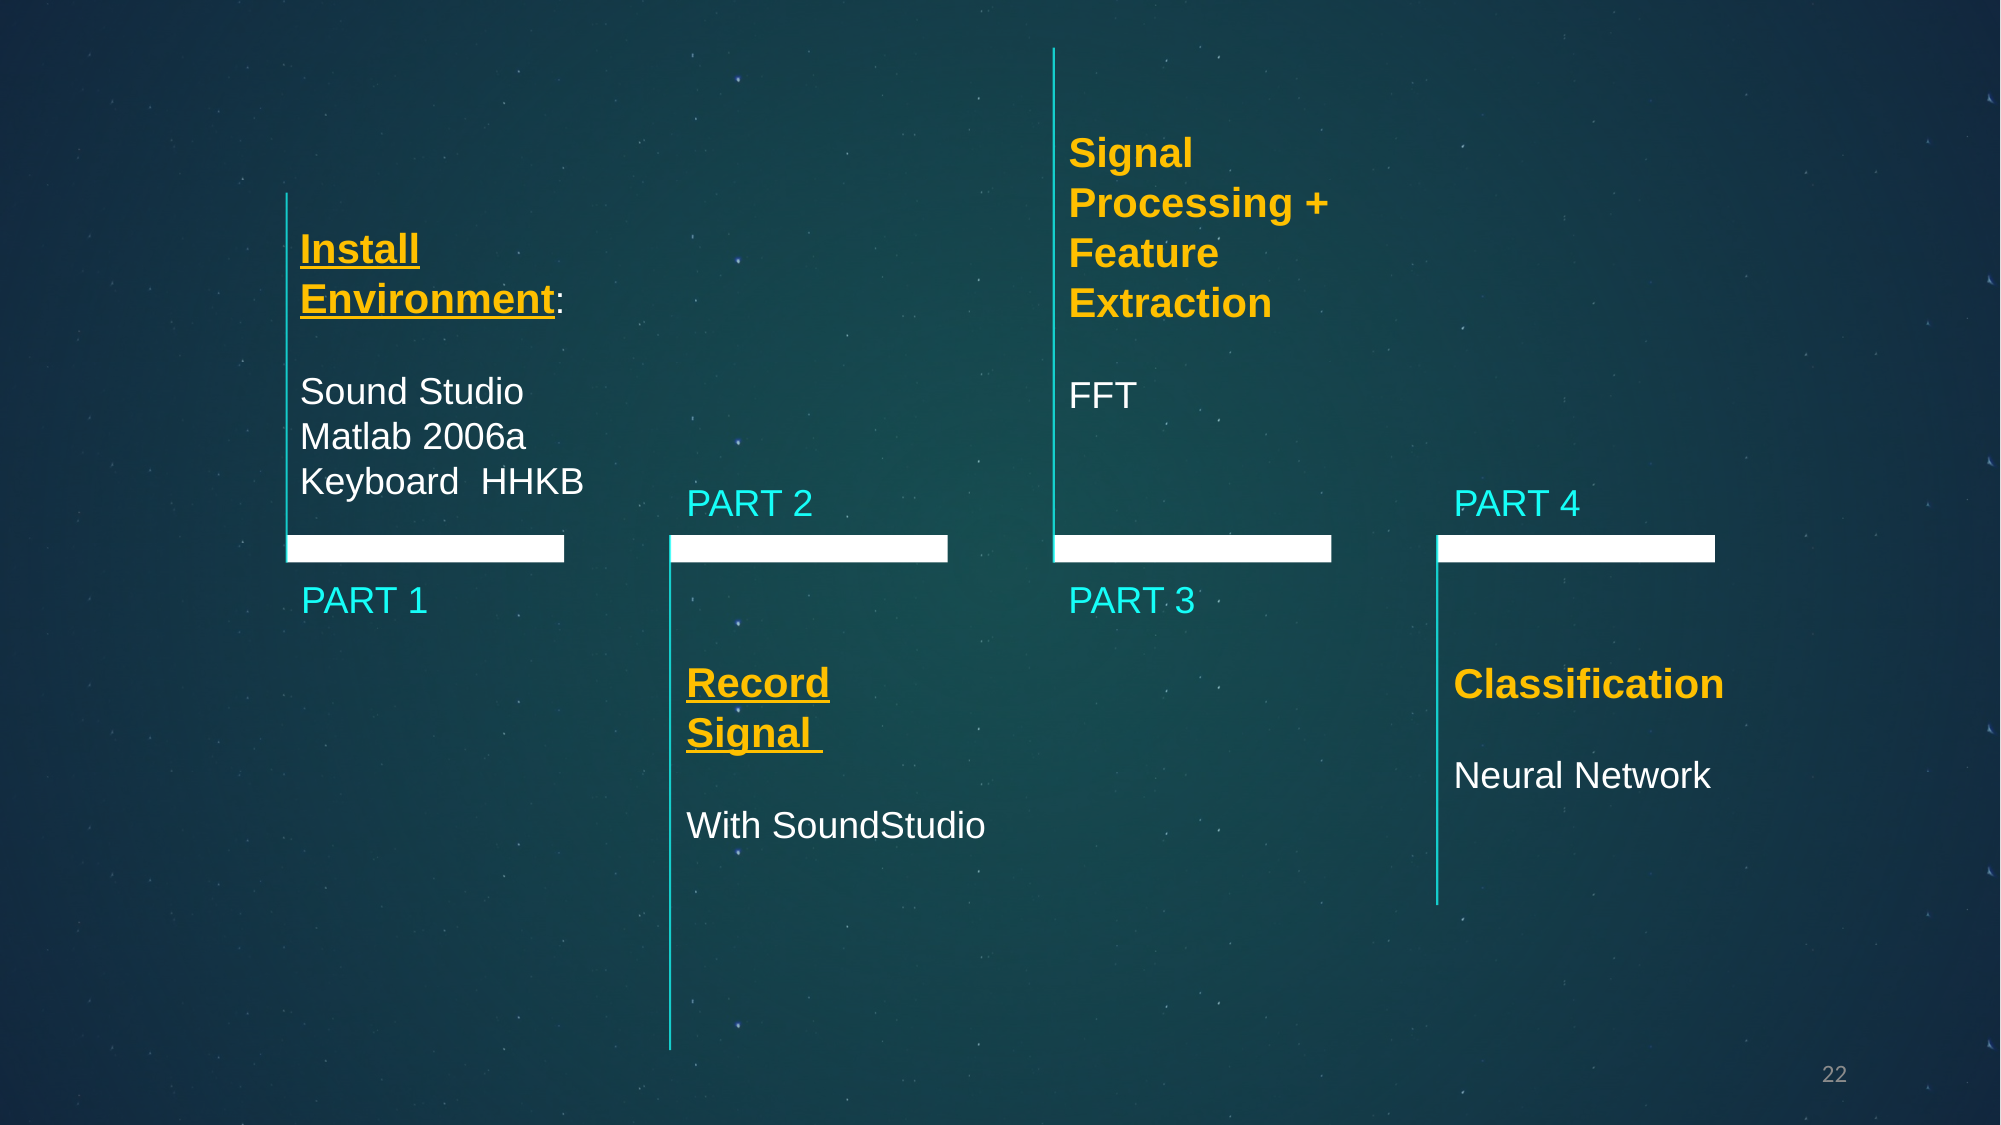

Signal Processing + Feature
Extraction

FFT
Install Environment:

Sound Studio
Matlab 2006a
Keyboard  HHKB
PART 2
PART 4

PART 1
PART 3
Record
Signal

With SoundStudio
Classification

Neural Network
22